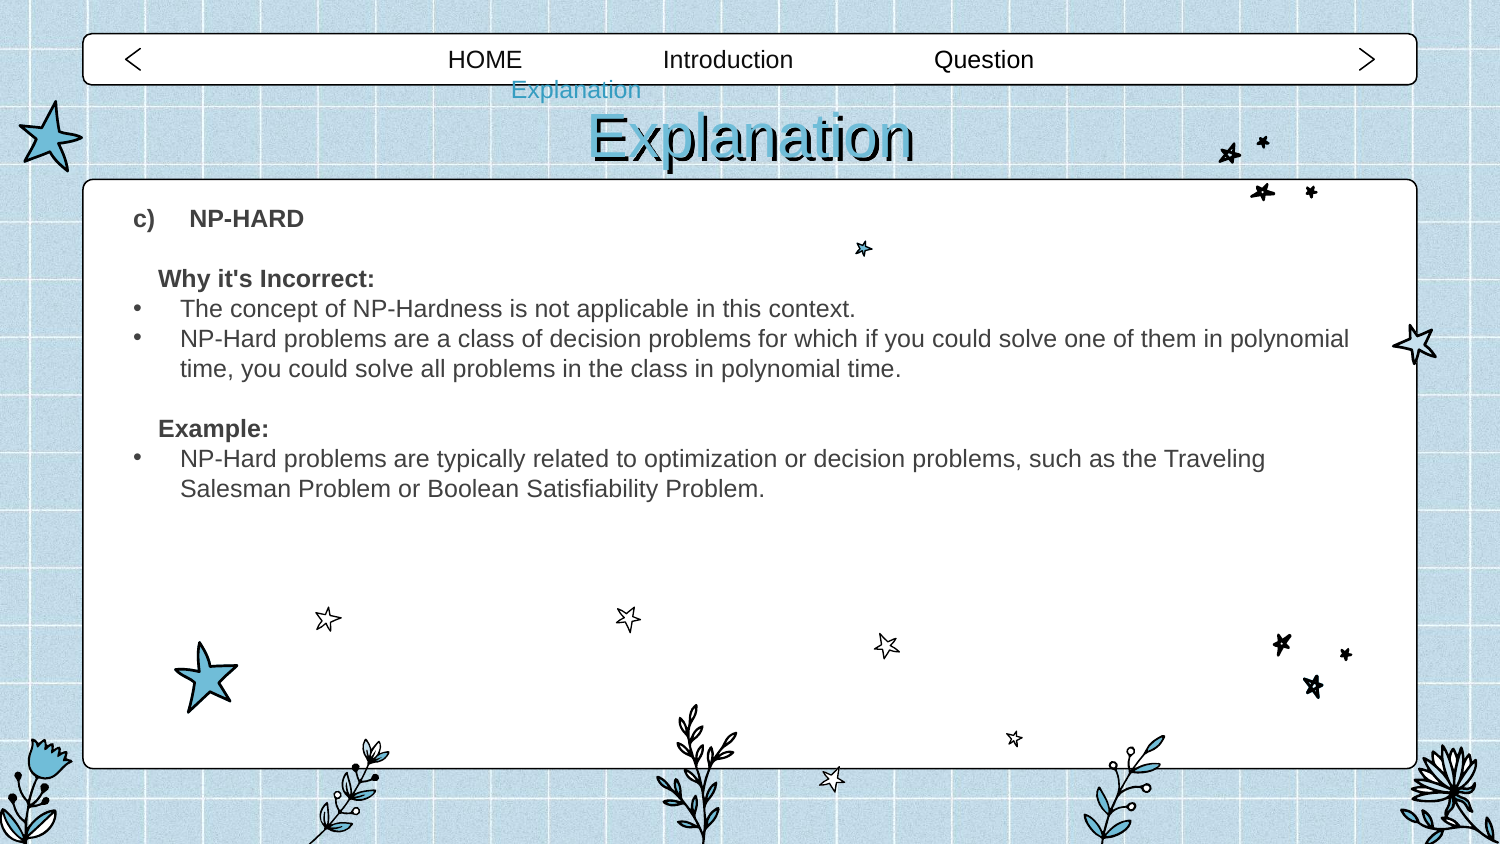

HOME                    Introduction                    Question                    Explanation

# Explanation

NP-HARD

Why it's Incorrect:
The concept of NP-Hardness is not applicable in this context.
NP-Hard problems are a class of decision problems for which if you could solve one of them in polynomial time, you could solve all problems in the class in polynomial time.

Example:
NP-Hard problems are typically related to optimization or decision problems, such as the Traveling Salesman Problem or Boolean Satisfiability Problem.